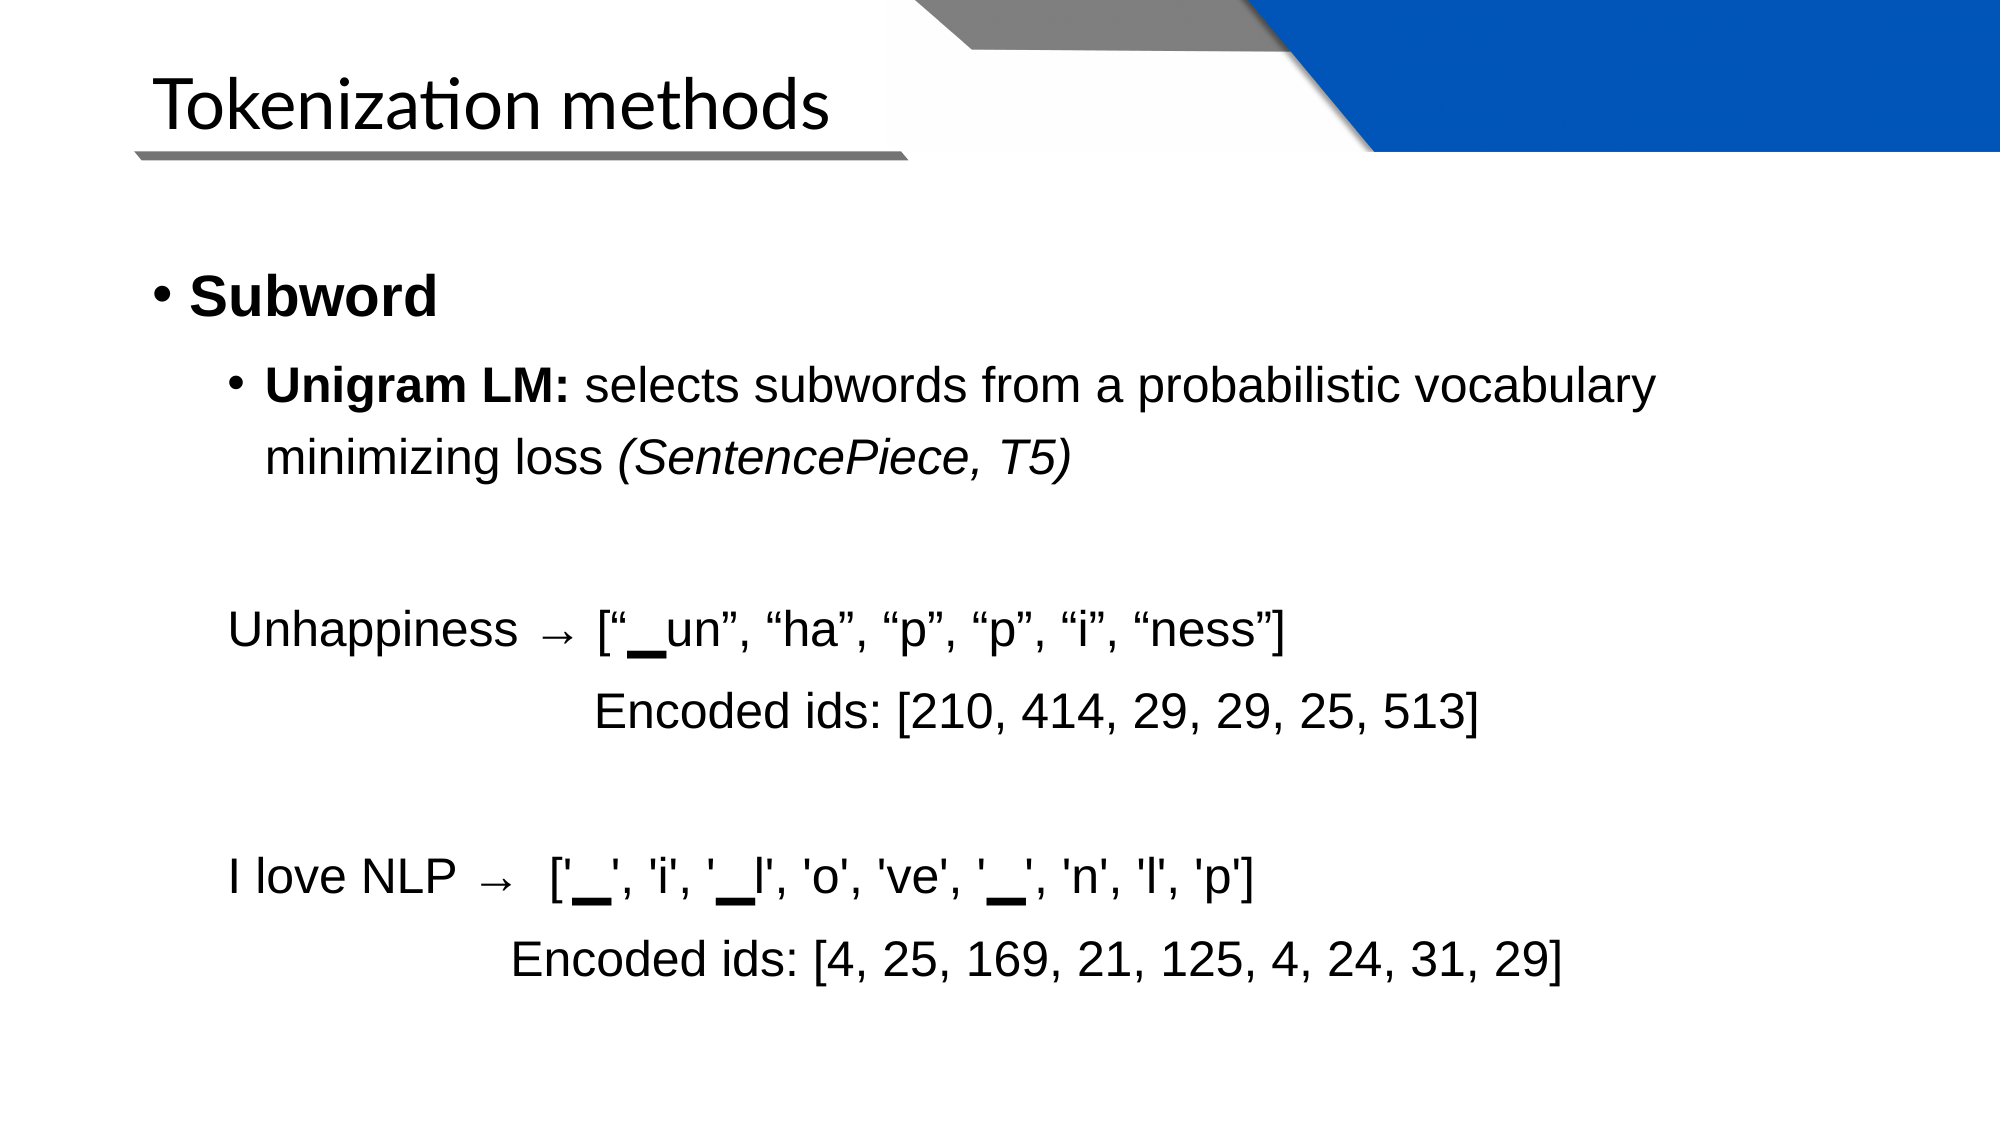

# Tokenization methods
Subword
Unigram LM: selects subwords from a probabilistic vocabulary minimizing loss (SentencePiece, T5)

Unhappiness → [“▁un”, “ha”, “p”, “p”, “i”, “ness”]
Encoded ids: [210, 414, 29, 29, 25, 513]

I love NLP →  ['▁', 'i', '▁l', 'o', 've', '▁', 'n', 'l', 'p']
Encoded ids: [4, 25, 169, 21, 125, 4, 24, 31, 29]